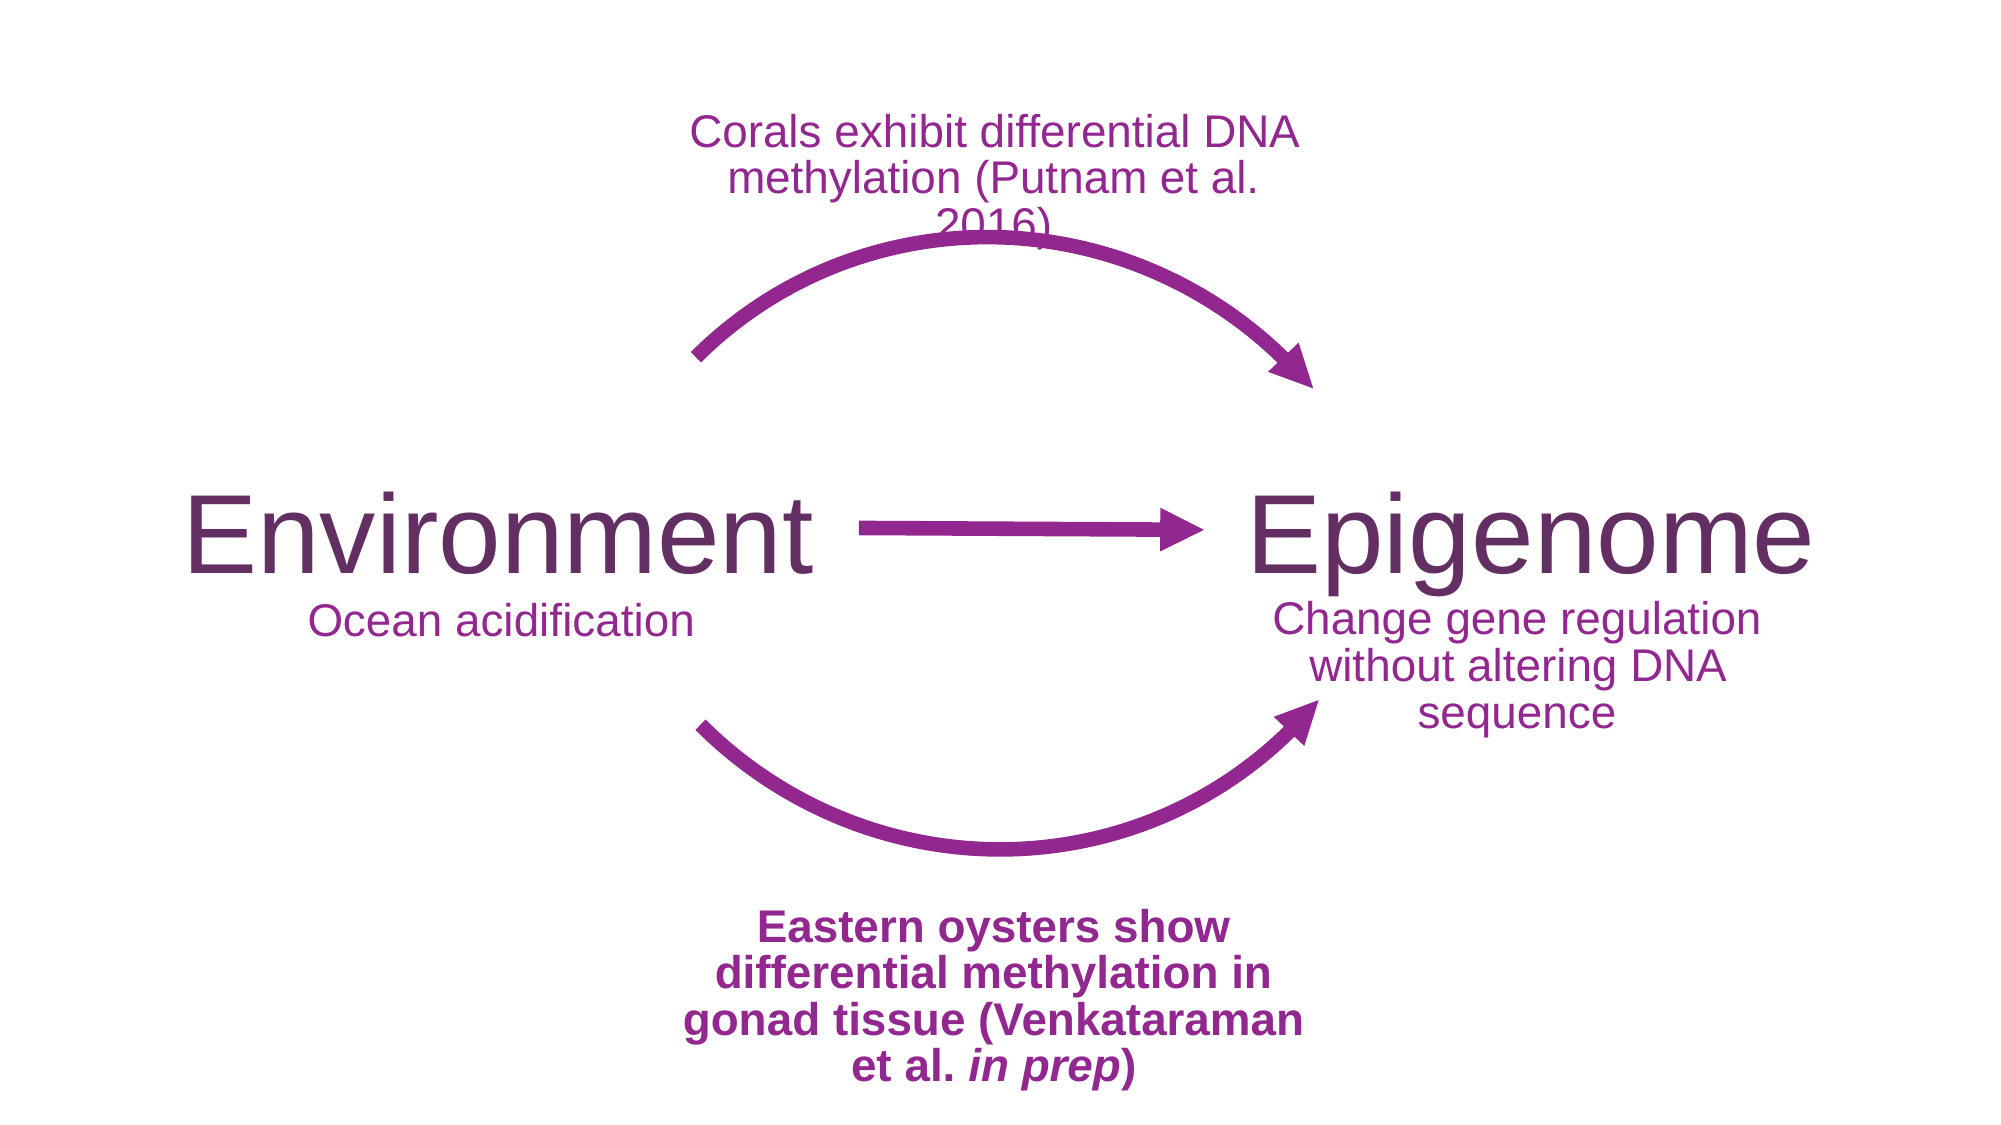

Corals exhibit differential DNA methylation (Putnam et al. 2016)

Epigenome
Environment
Change gene regulation without altering DNA sequence
Ocean acidification
Eastern oysters show differential methylation in gonad tissue (Venkataraman et al. in prep)